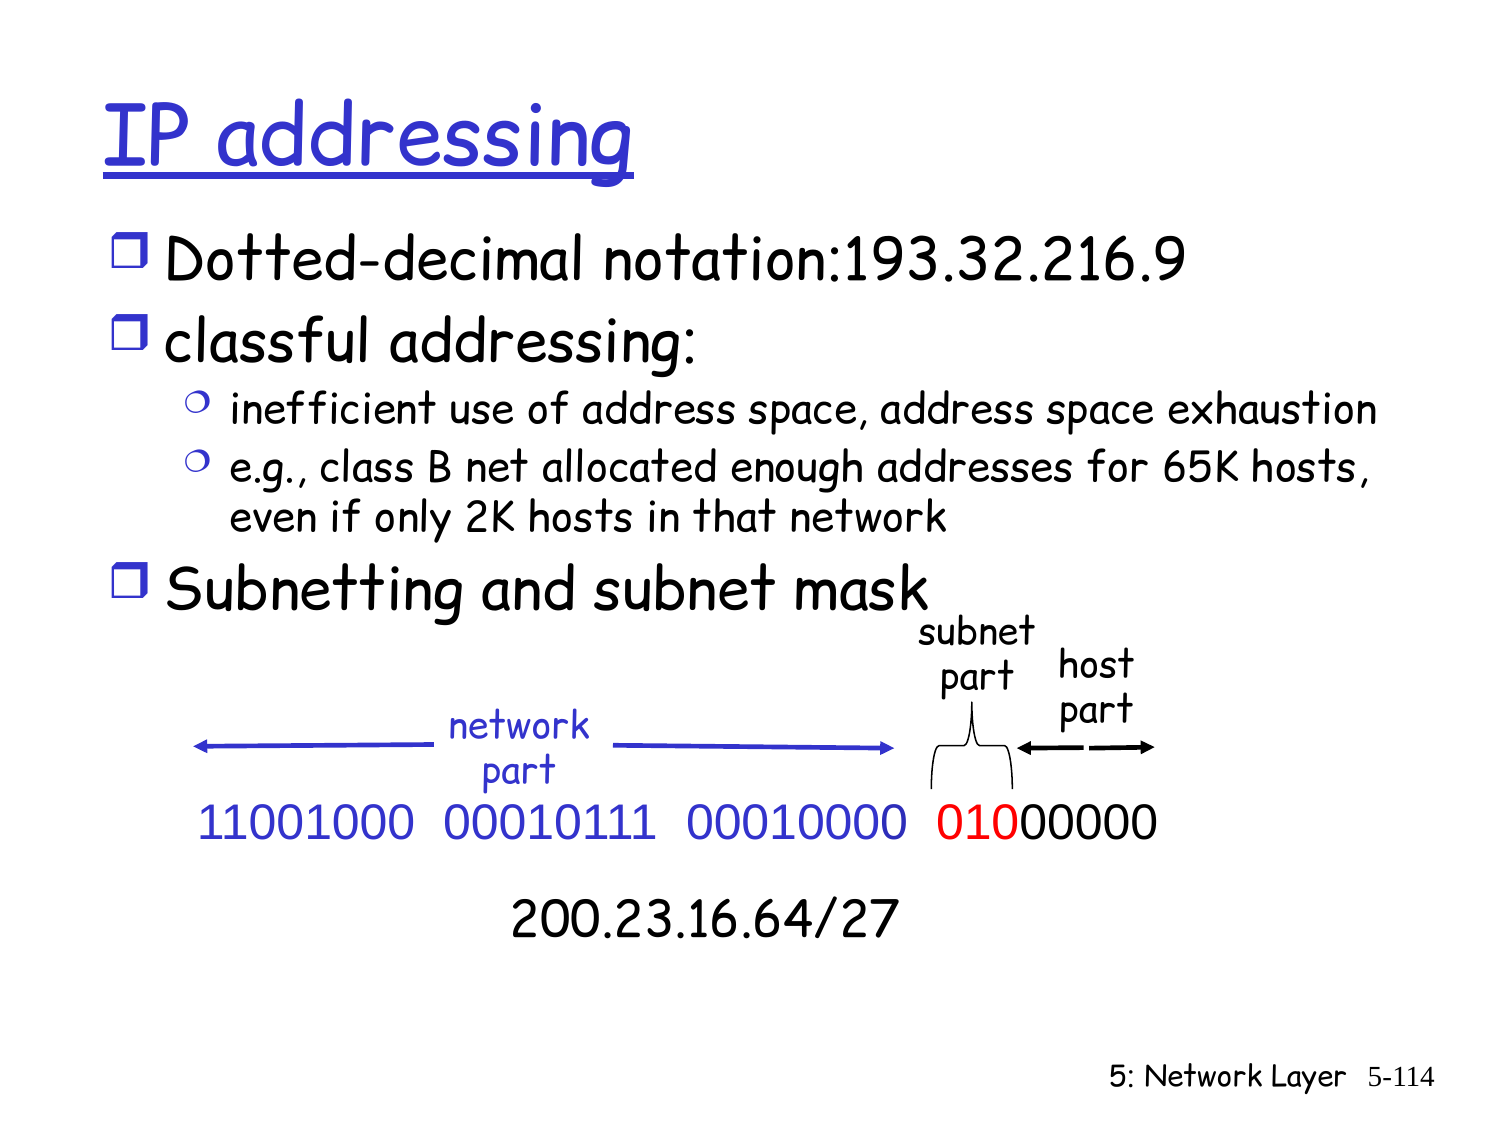

# IP addressing
Dotted-decimal notation:193.32.216.9
classful addressing:
inefficient use of address space, address space exhaustion
e.g., class B net allocated enough addresses for 65K hosts, even if only 2K hosts in that network
Subnetting and subnet mask
subnet
part
host
part
network
part

11001000  00010111  00010000  01000000
200.23.16.64/27
5: Network Layer
5-114